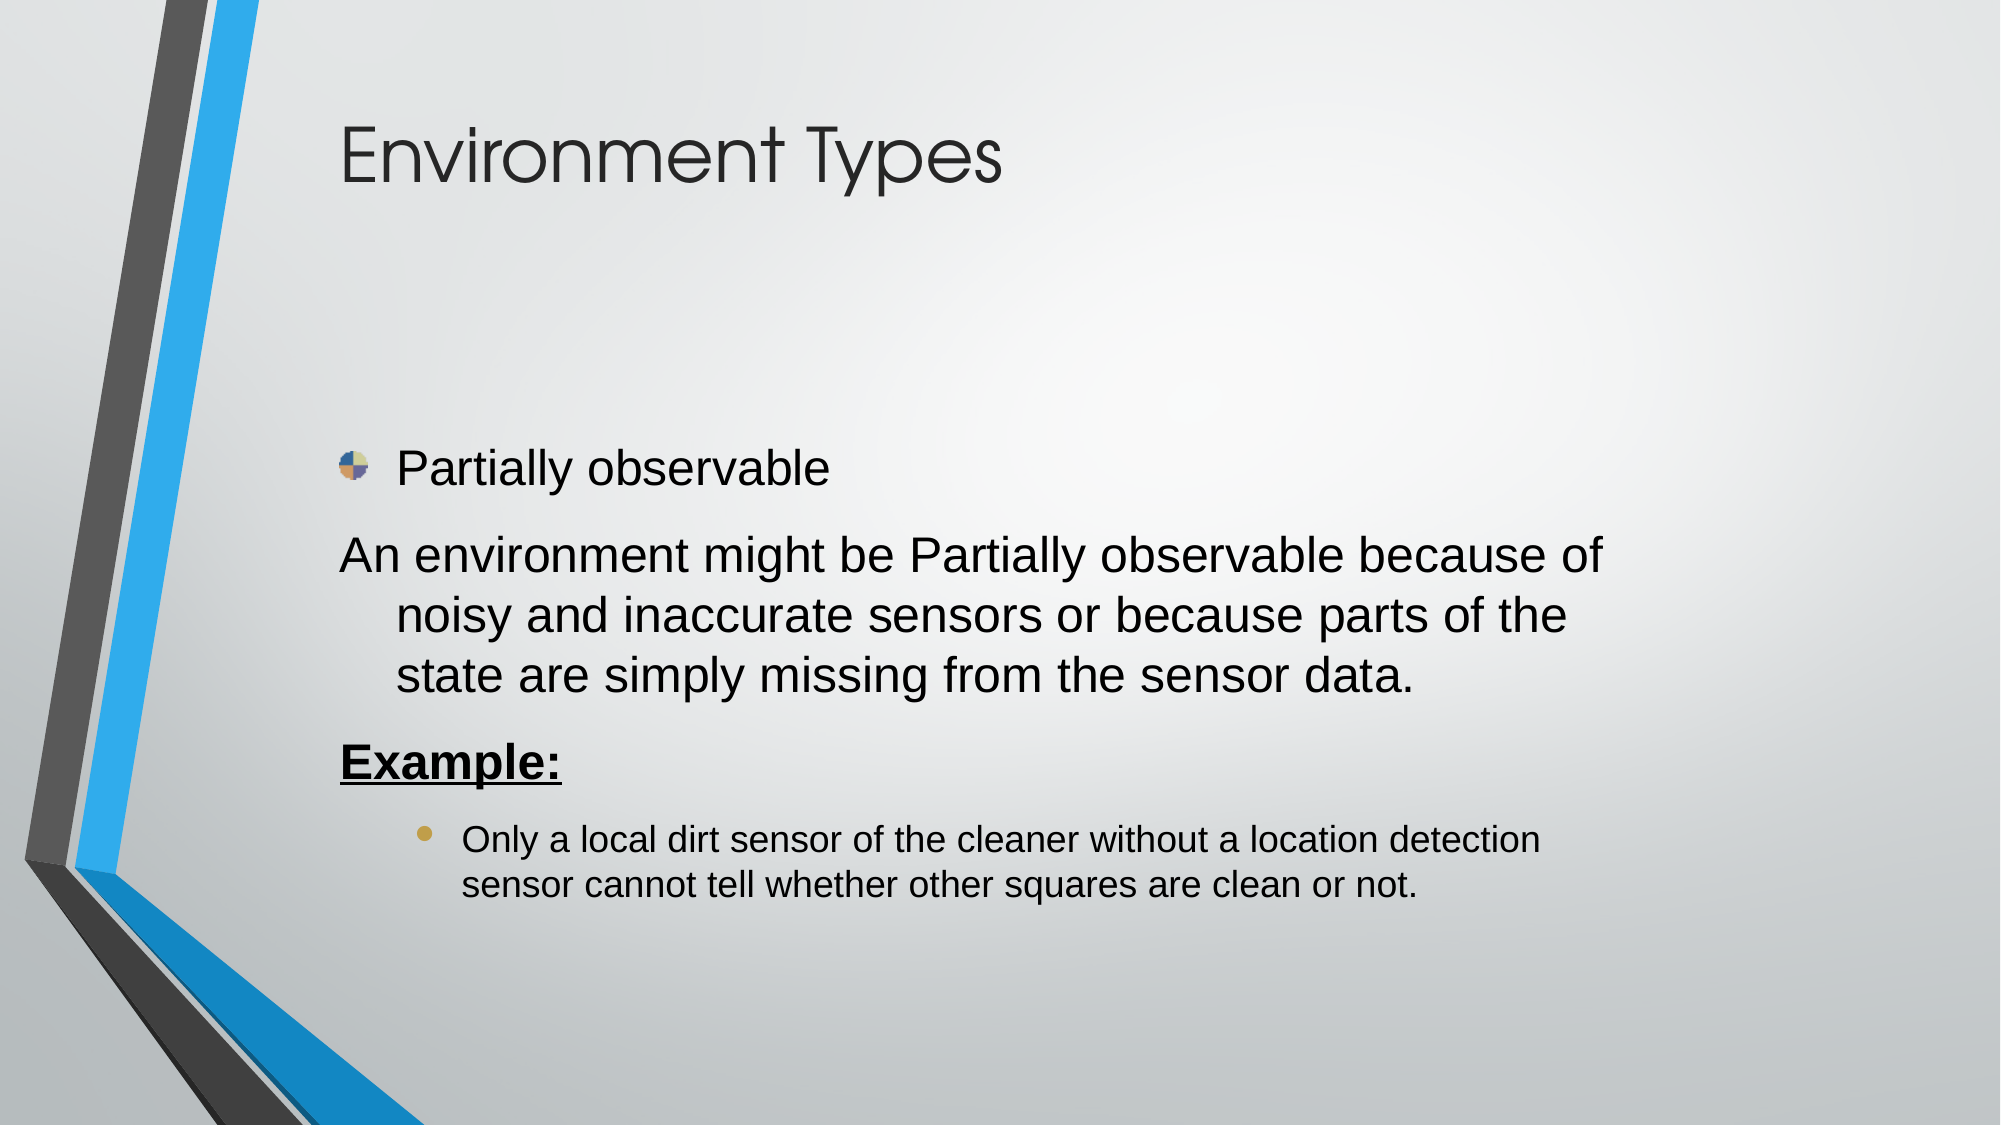

Environment Types
Partially observable
An environment might be Partially observable because of noisy and inaccurate sensors or because parts of the state are simply missing from the sensor data.
Example:
Only a local dirt sensor of the cleaner without a location detection sensor cannot tell whether other squares are clean or not.